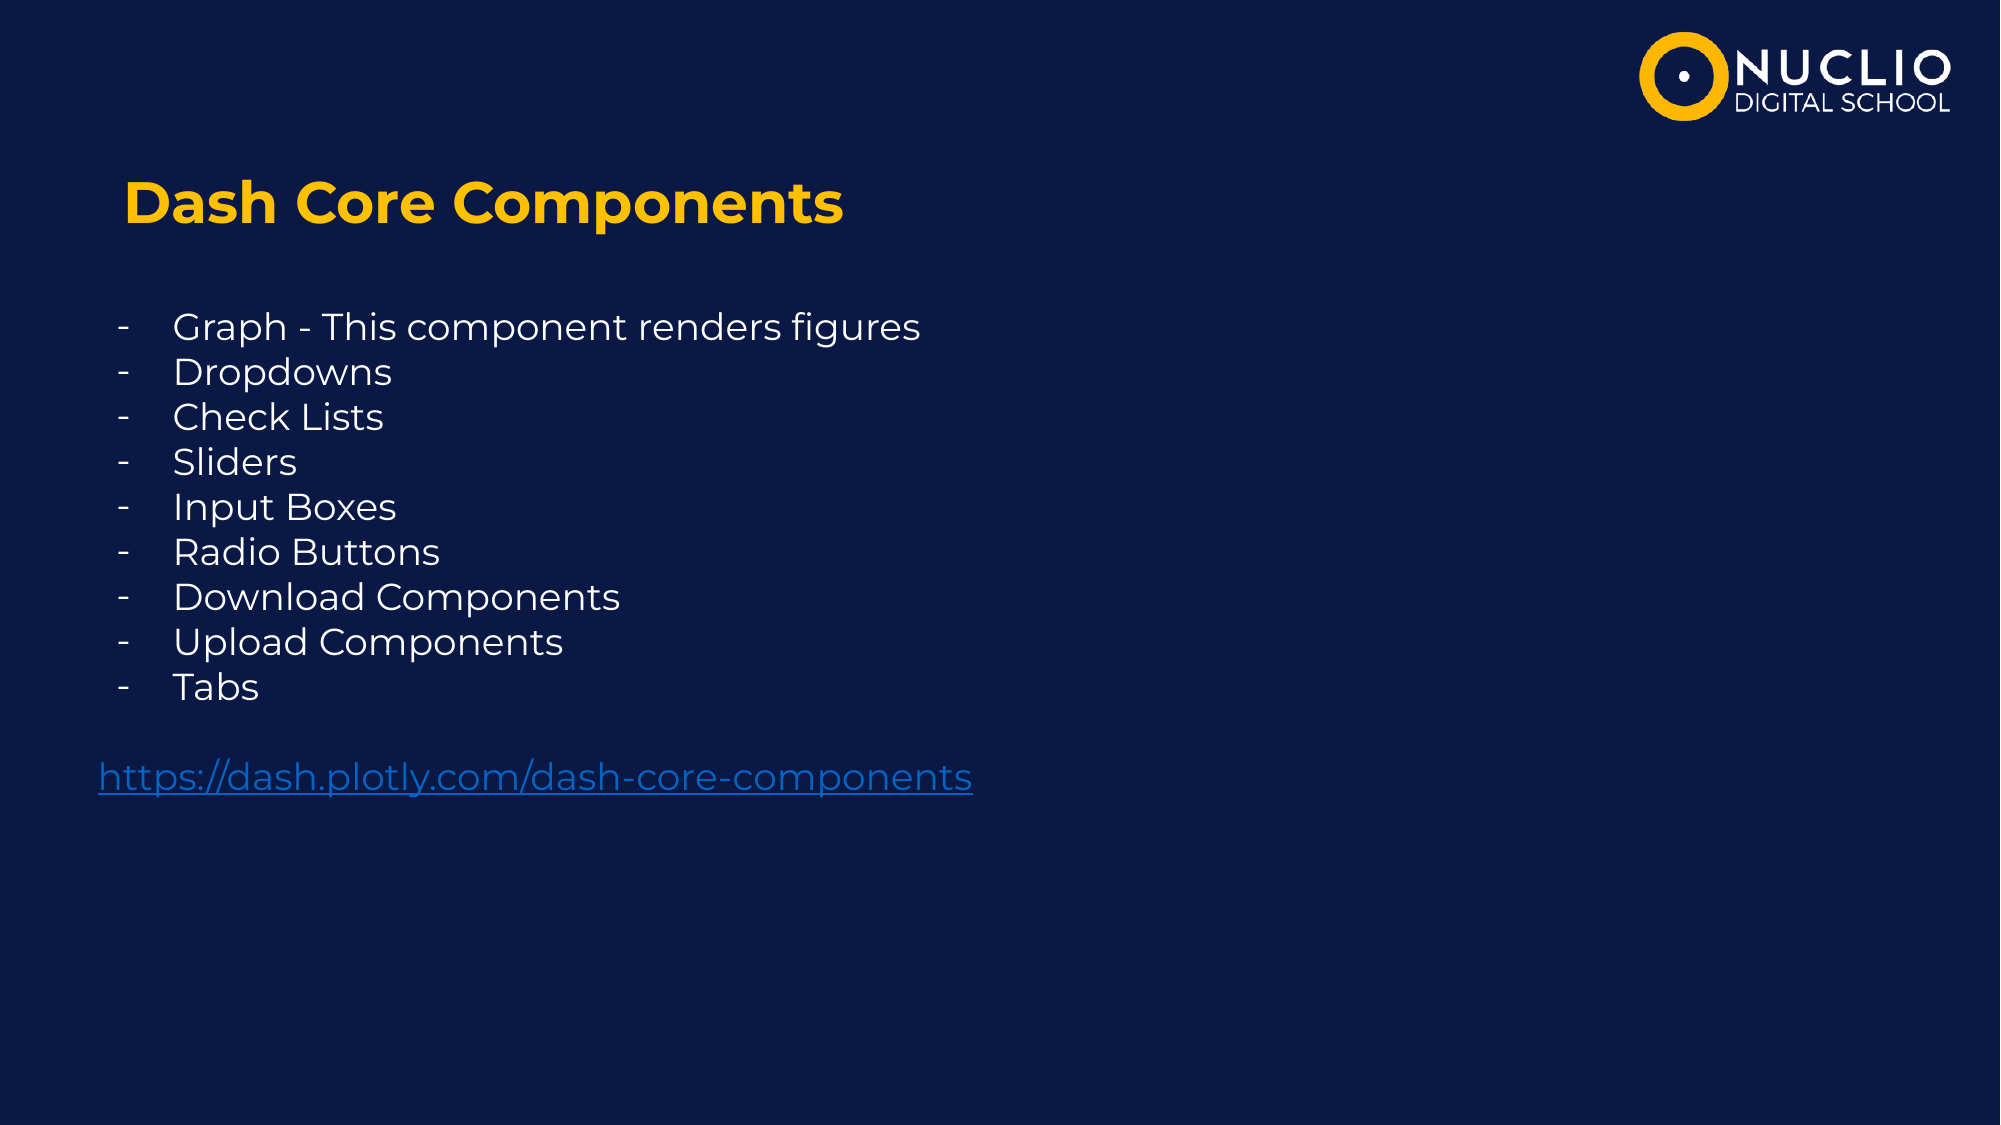

Dash Core Components
Graph - This component renders figures
Dropdowns
Check Lists
Sliders
Input Boxes
Radio Buttons
Download Components
Upload Components
Tabs

https://dash.plotly.com/dash-core-components